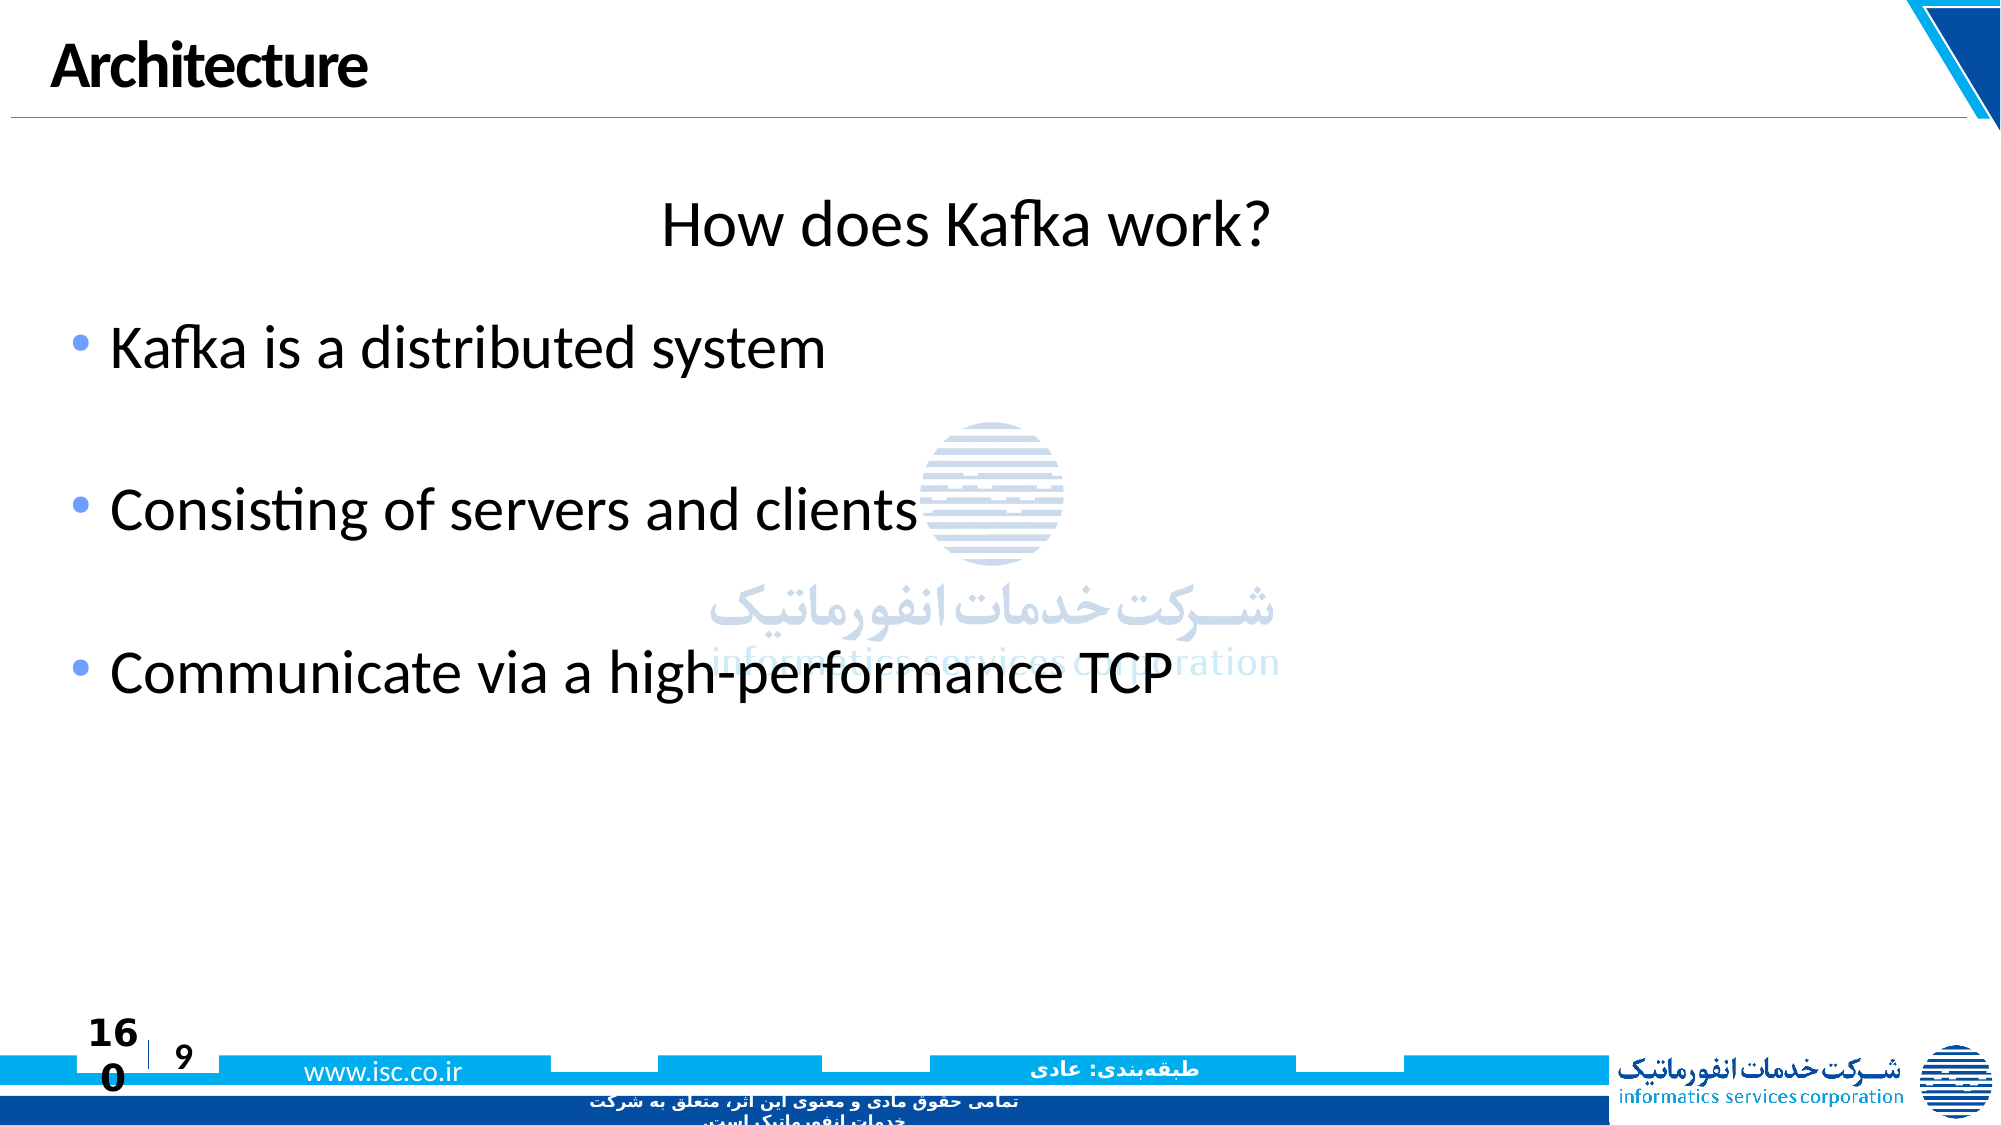

# Architecture
How does Kafka work?
Kafka is a distributed system

Consisting of servers and clients

Communicate via a high-performance TCP